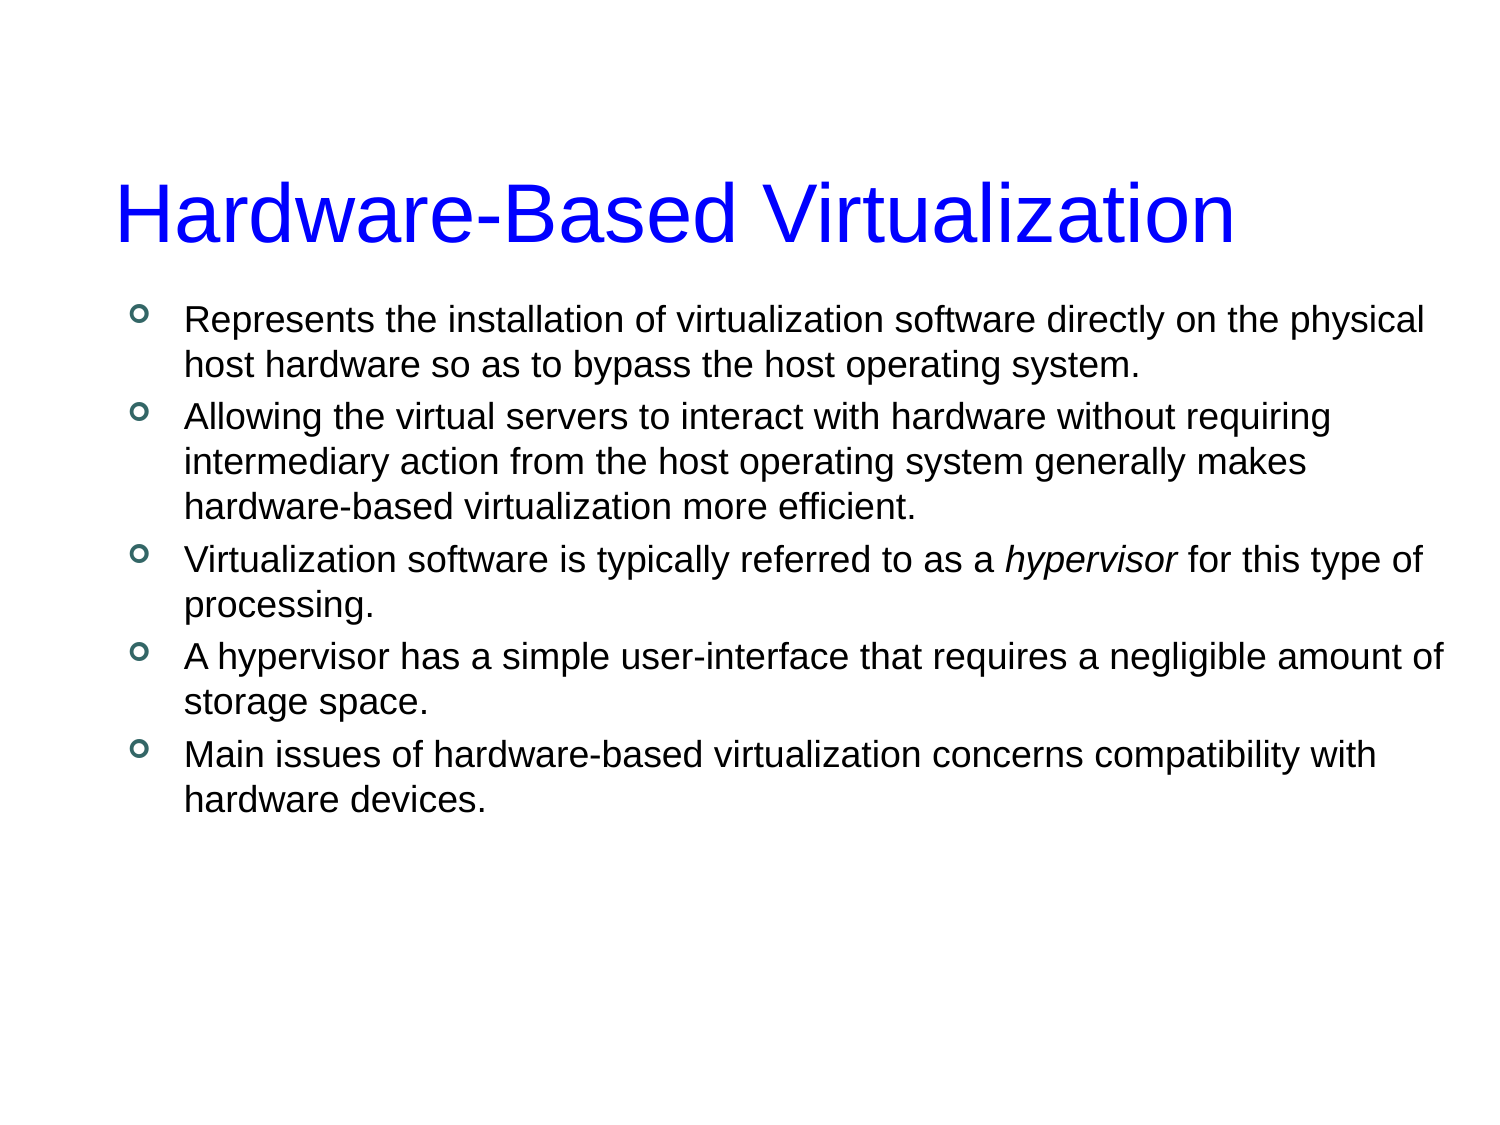

# Hardware-Based Virtualization
Represents the installation of virtualization software directly on the physical host hardware so as to bypass the host operating system.
Allowing the virtual servers to interact with hardware without requiring intermediary action from the host operating system generally makes hardware-based virtualization more efficient.
Virtualization software is typically referred to as a hypervisor for this type of processing.
A hypervisor has a simple user-interface that requires a negligible amount of storage space.
Main issues of hardware-based virtualization concerns compatibility with hardware devices.